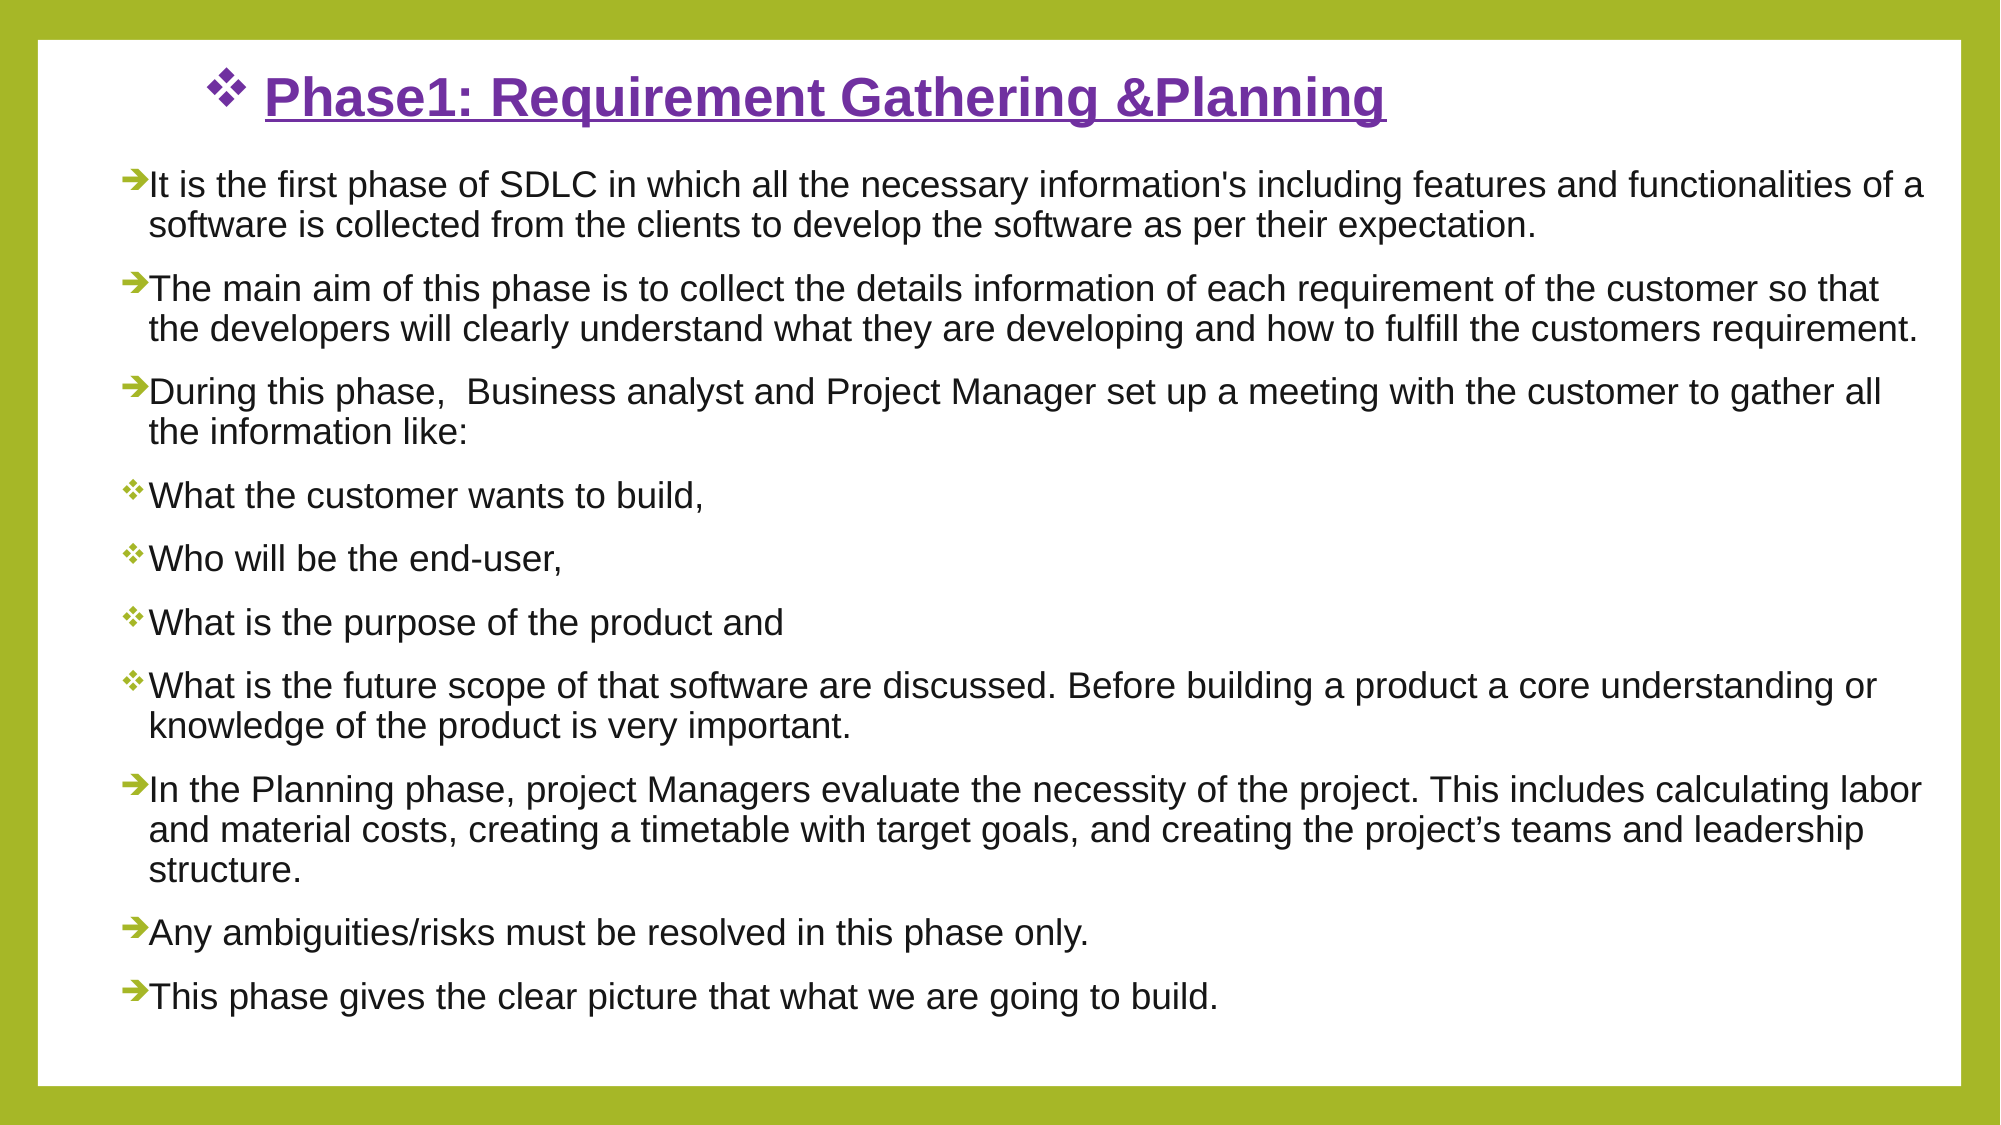

# Phase1: Requirement Gathering &Planning
It is the first phase of SDLC in which all the necessary information's including features and functionalities of a software is collected from the clients to develop the software as per their expectation.
The main aim of this phase is to collect the details information of each requirement of the customer so that the developers will clearly understand what they are developing and how to fulfill the customers requirement.
During this phase,  Business analyst and Project Manager set up a meeting with the customer to gather all the information like:
What the customer wants to build,
Who will be the end-user,
What is the purpose of the product and
What is the future scope of that software are discussed. Before building a product a core understanding or knowledge of the product is very important.
In the Planning phase, project Managers evaluate the necessity of the project. This includes calculating labor and material costs, creating a timetable with target goals, and creating the project’s teams and leadership structure.
Any ambiguities/risks must be resolved in this phase only.
This phase gives the clear picture that what we are going to build.